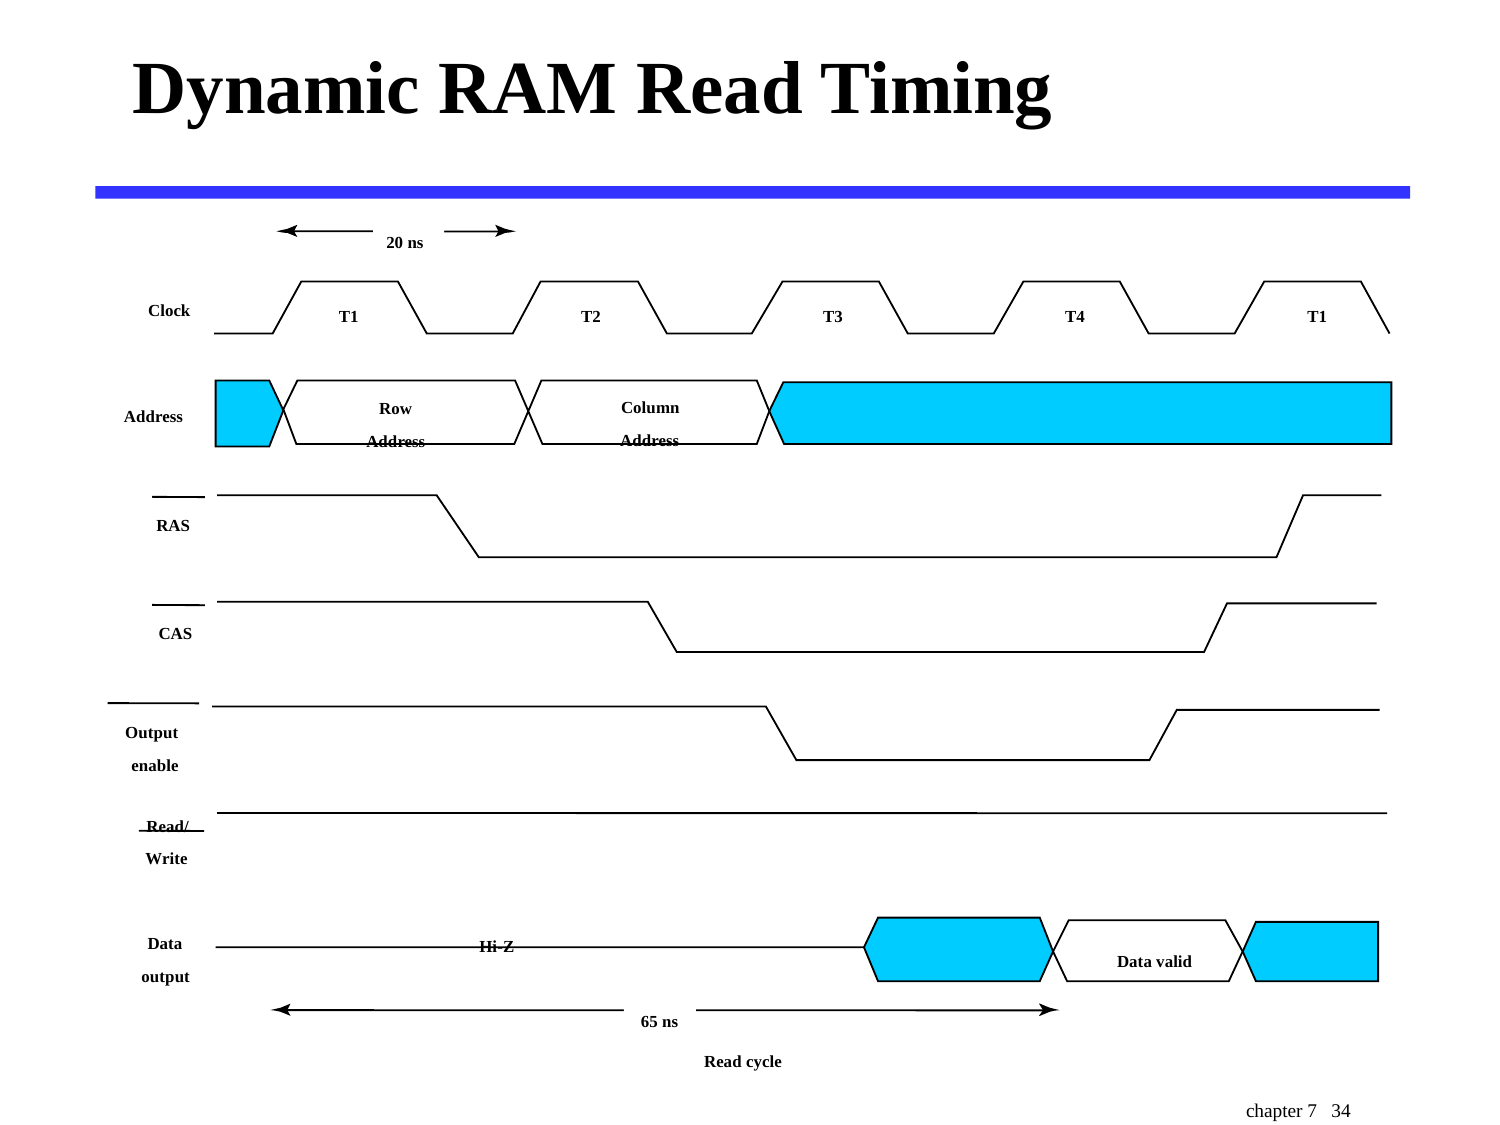

# Dynamic RAM Read Timing
20 ns

Clock

T1
T2
T3
T4
T1
Column
Row

Address
Address
Address
RAS

CAS

Output

enable
Read/

Write

Data
Hi-Z

Data valid
output
65 ns

Read cycle
chapter 7   34